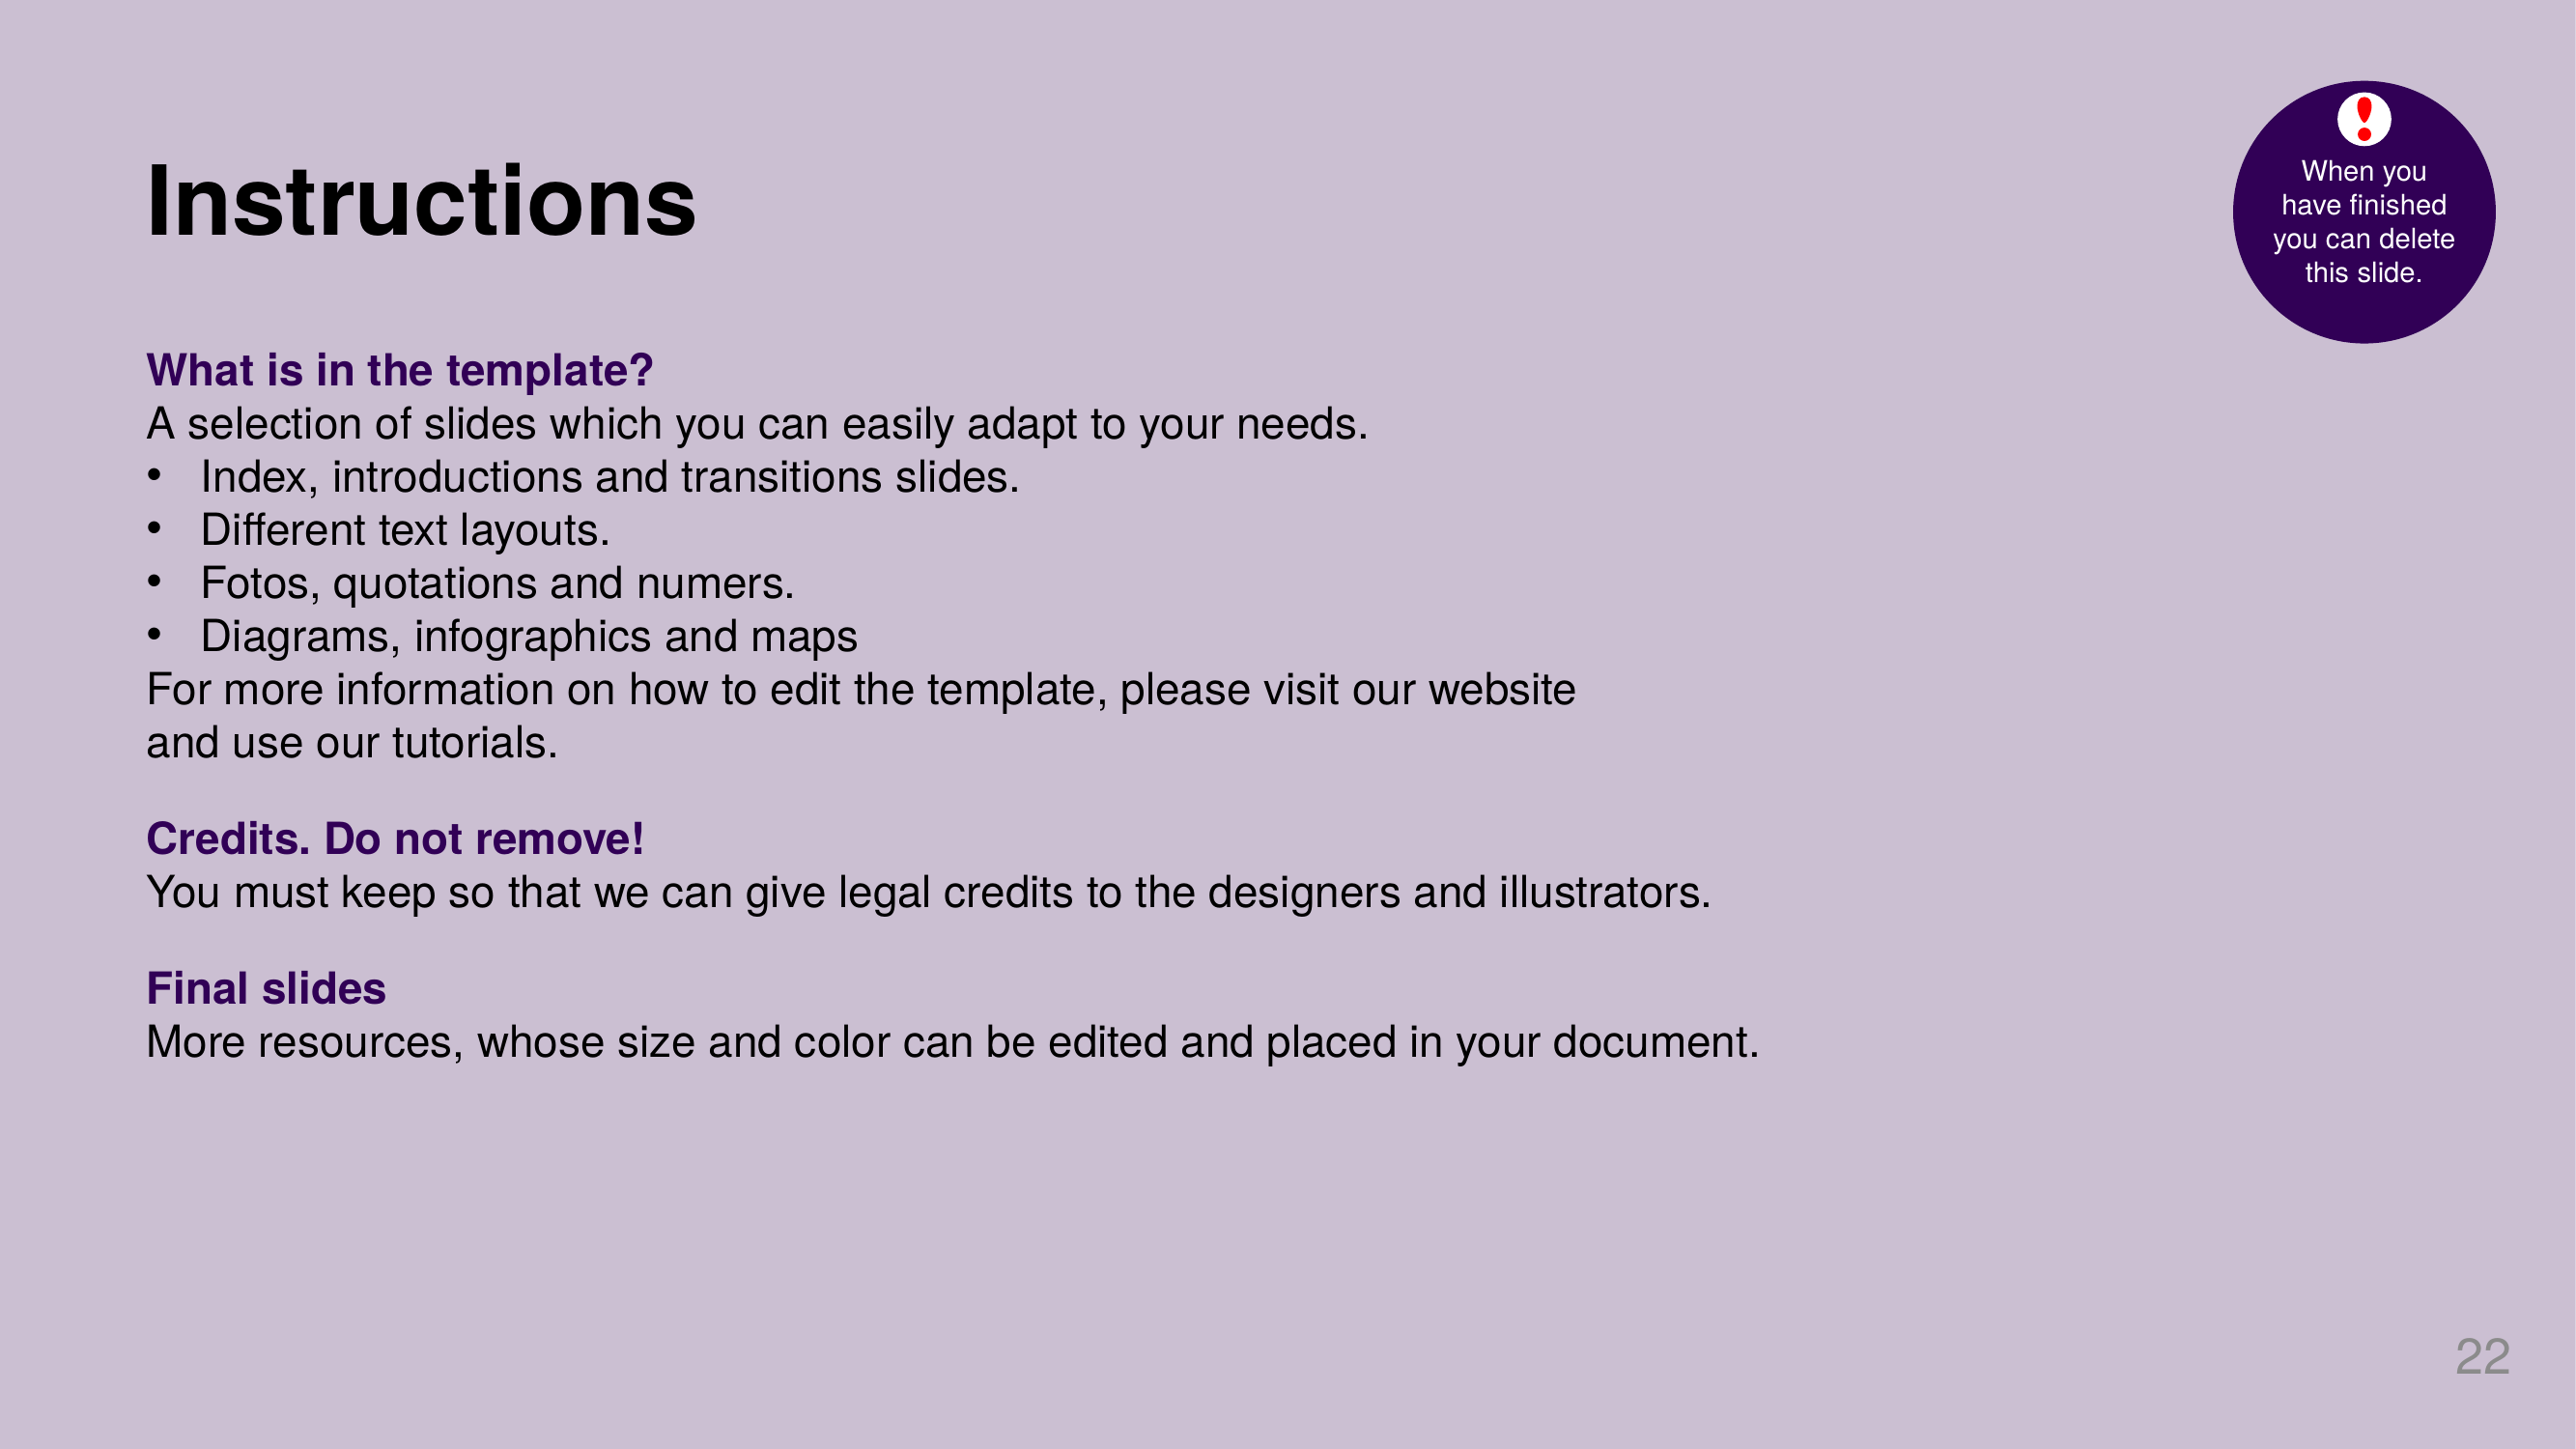

When you
have finished
you can delete
this slide.
Instructions

What is in the template?
A selection of slides which you can easily adapt to your needs.
Index, introductions and transitions slides.
Different text layouts.
Fotos, quotations and numers.
Diagrams, infographics and maps
For more information on how to edit the template, please visit our website
and use our tutorials.

Credits. Do not remove!
You must keep so that we can give legal credits to the designers and illustrators.

Final slides
More resources, whose size and color can be edited and placed in your document.

22